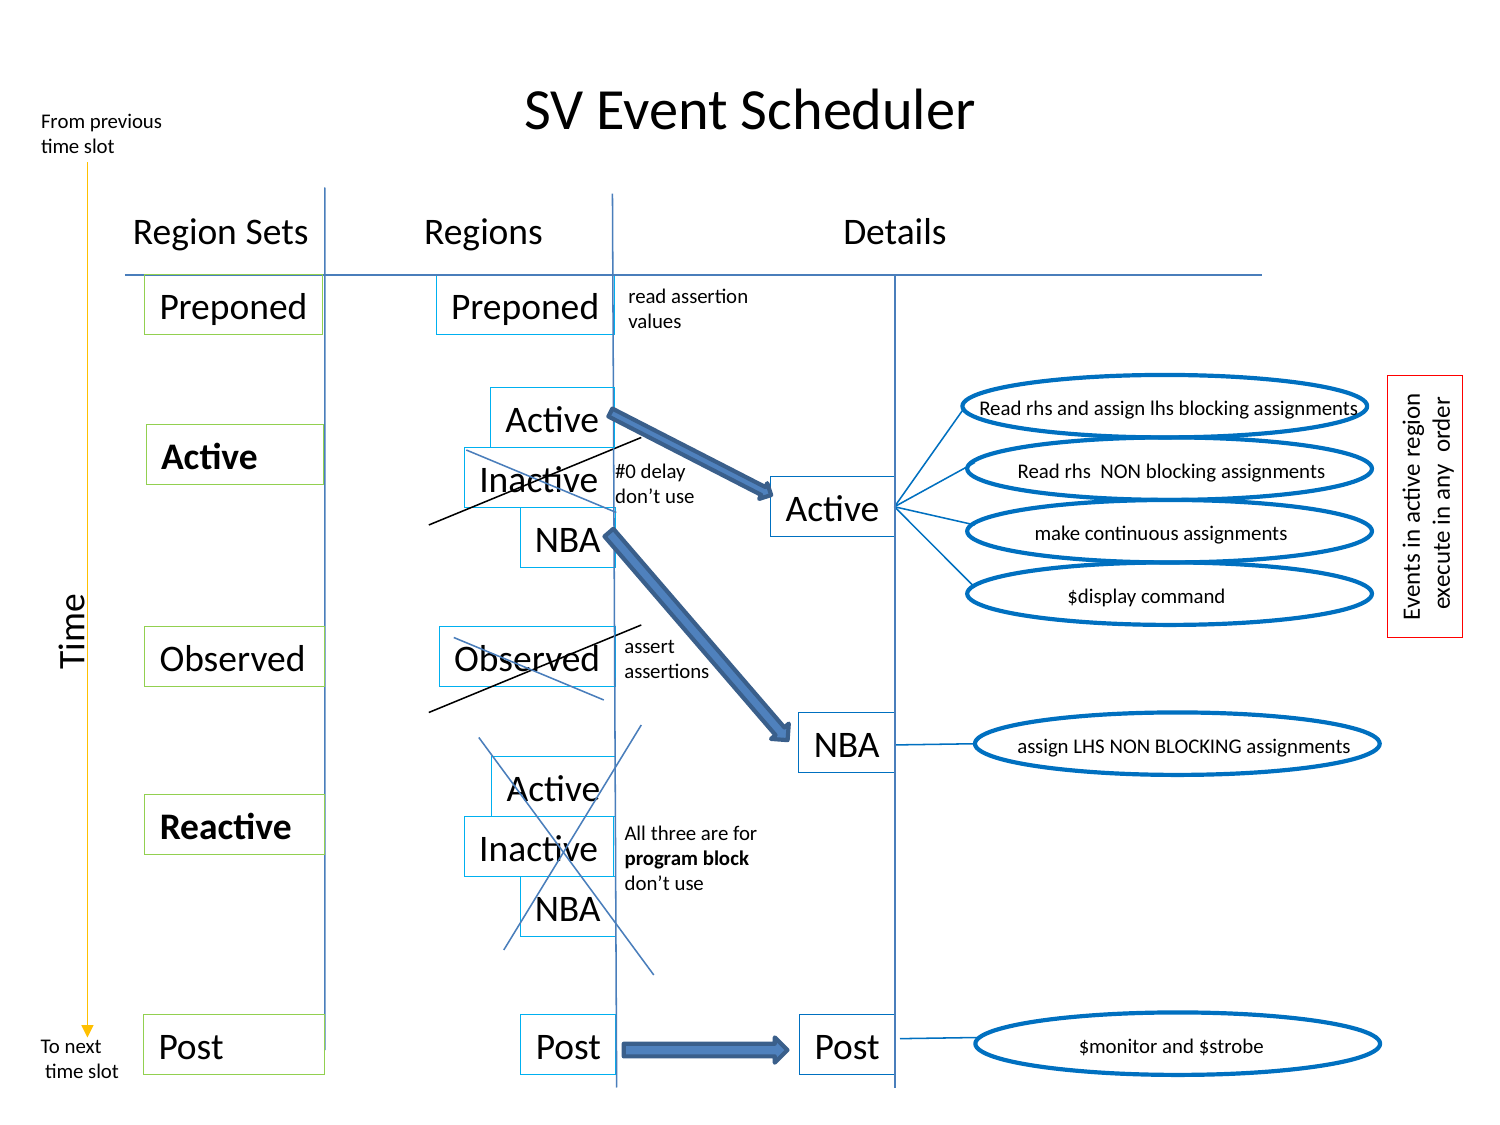

# SV Event Scheduler
From previous
time slot
Region Sets
Regions
Details
Preponed
Preponed
read assertion
values

Active
Read rhs and assign lhs blocking assignments
Active

Inactive
#0 delay
don’t use
Read rhs  NON blocking assignments
Events in active region
 execute in any  order
Active

NBA
make continuous assignments

$display command
Time

assert
assertions
Observed
Observed
NBA

assign LHS NON BLOCKING assignments
Active
Reactive
All three are for
program block
don’t use
Inactive
NBA

Post
Post
Post
To next
 time slot
$monitor and $strobe